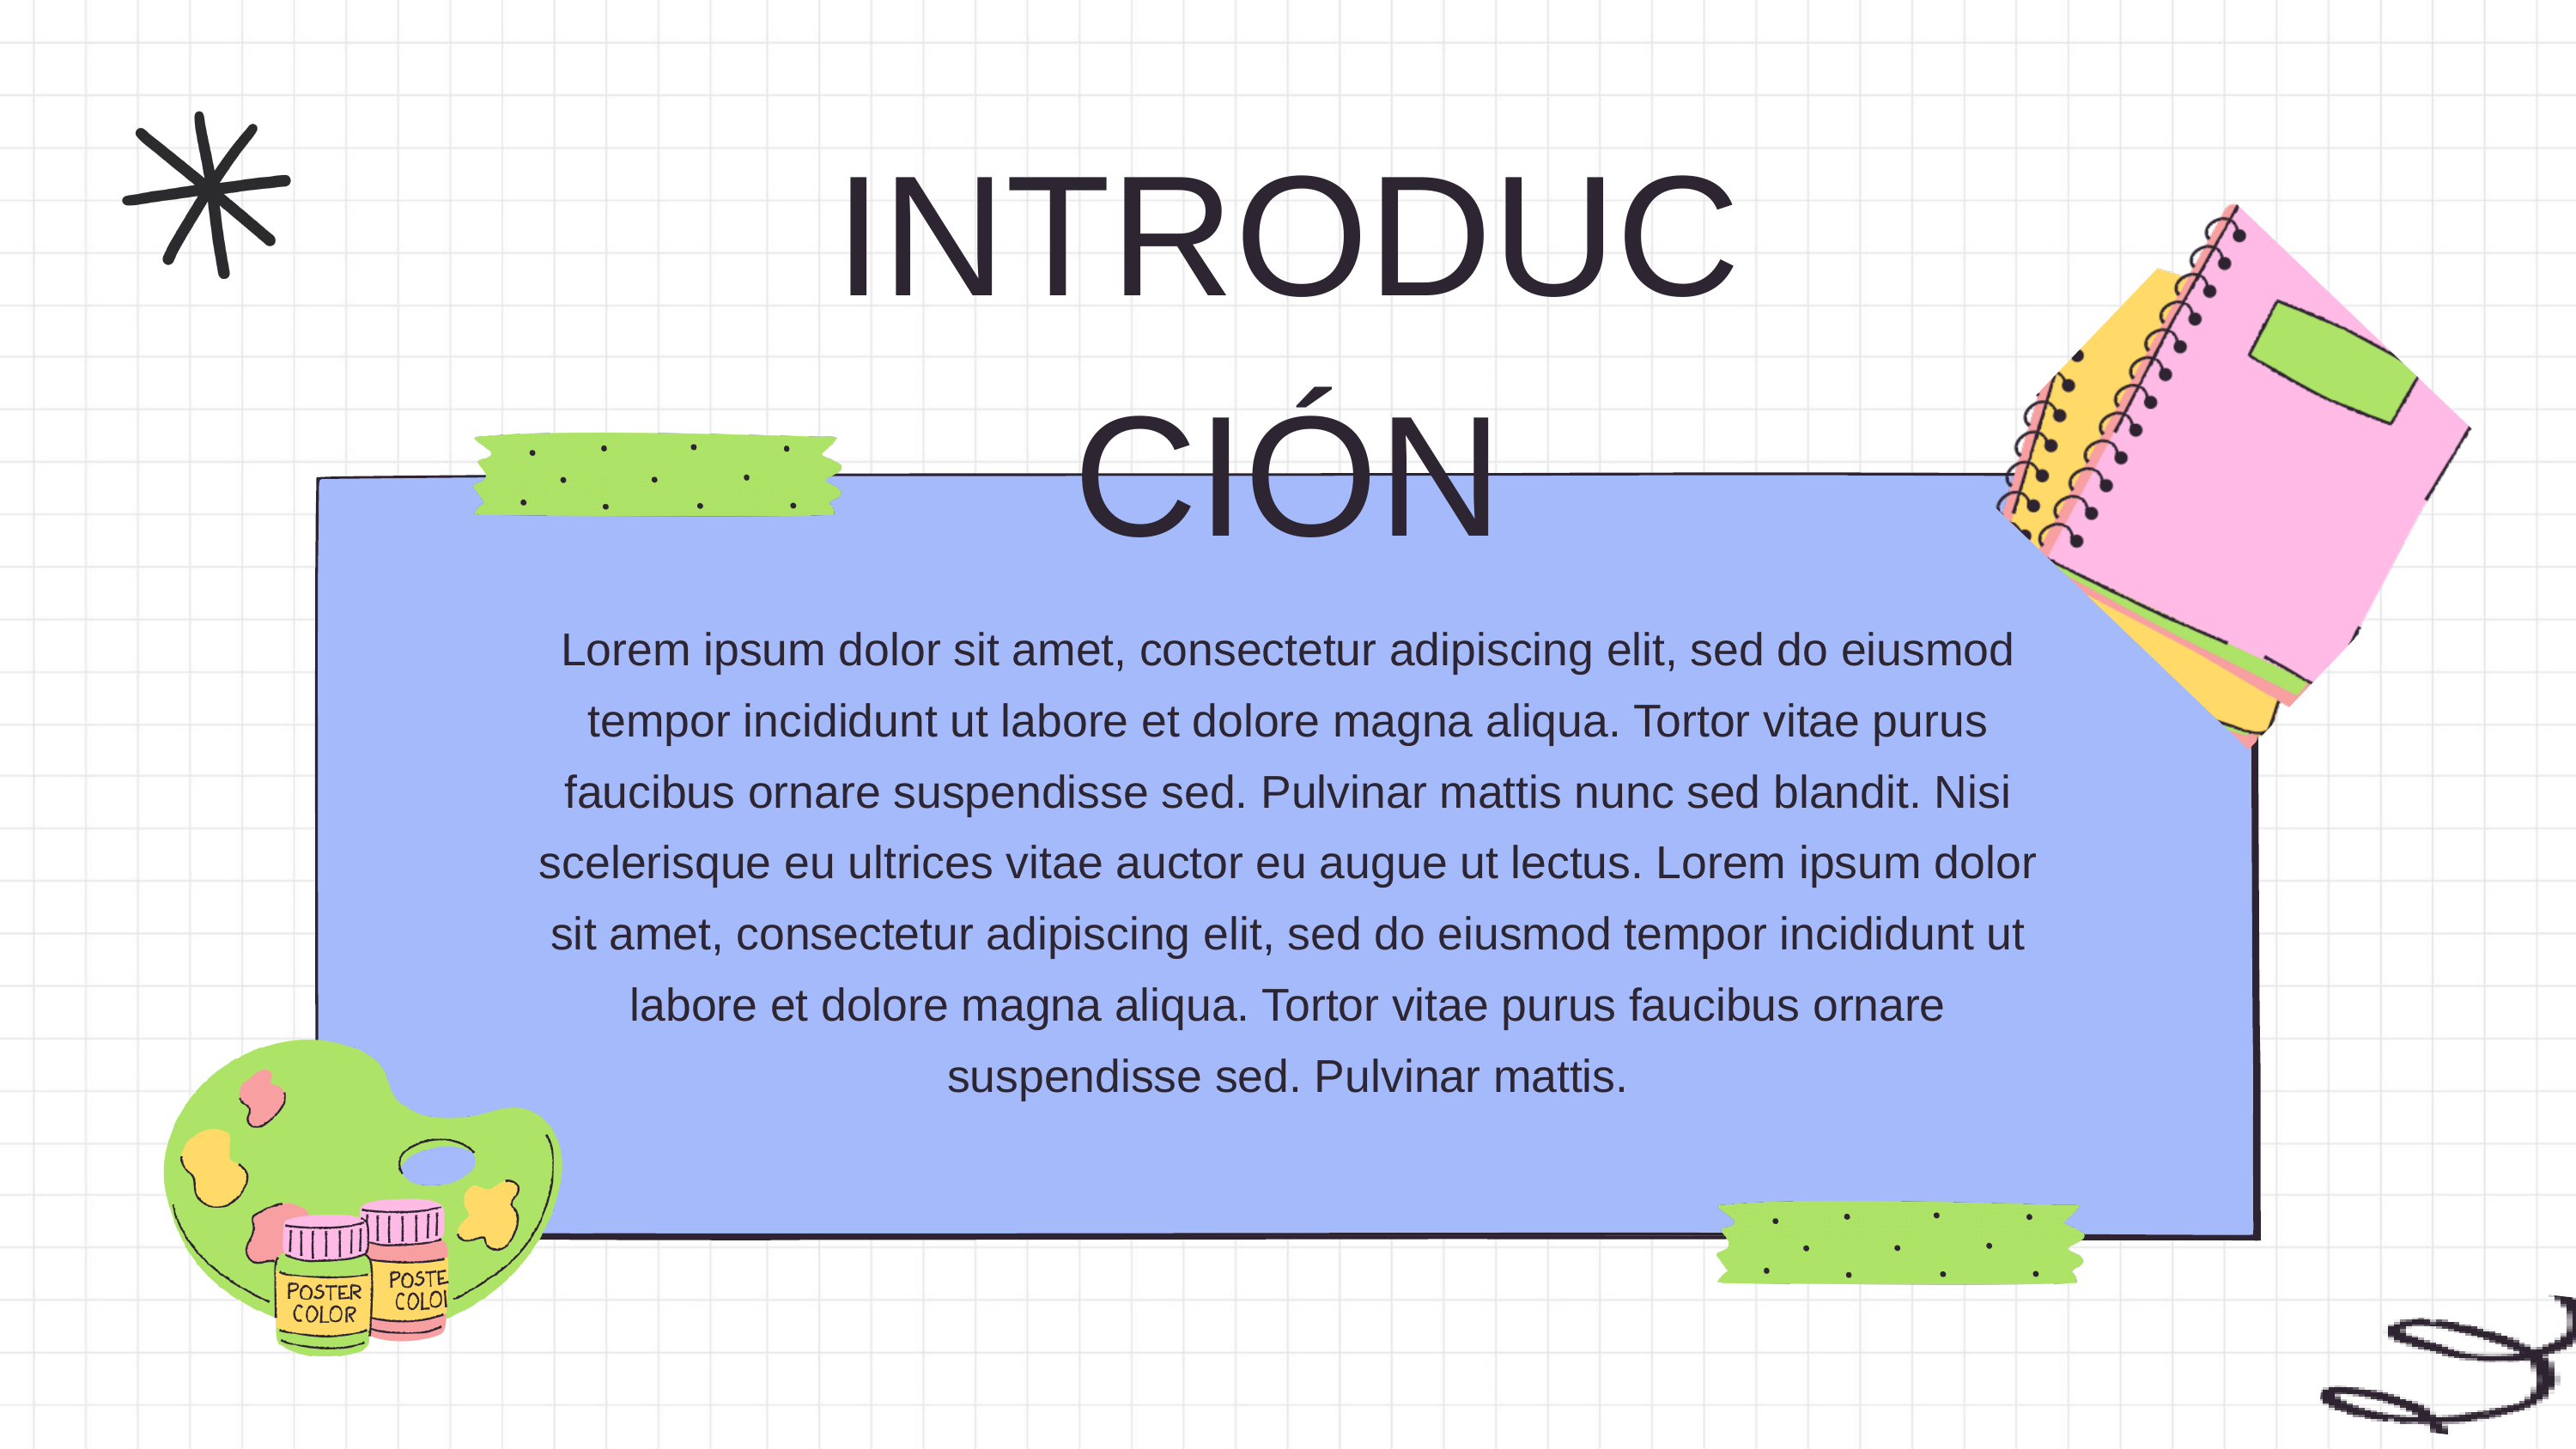

INTRODUCCIÓN

Lorem ipsum dolor sit amet, consectetur adipiscing elit, sed do eiusmod tempor incididunt ut labore et dolore magna aliqua. Tortor vitae purus faucibus ornare suspendisse sed. Pulvinar mattis nunc sed blandit. Nisi scelerisque eu ultrices vitae auctor eu augue ut lectus. Lorem ipsum dolor sit amet, consectetur adipiscing elit, sed do eiusmod tempor incididunt ut labore et dolore magna aliqua. Tortor vitae purus faucibus ornare suspendisse sed. Pulvinar mattis.